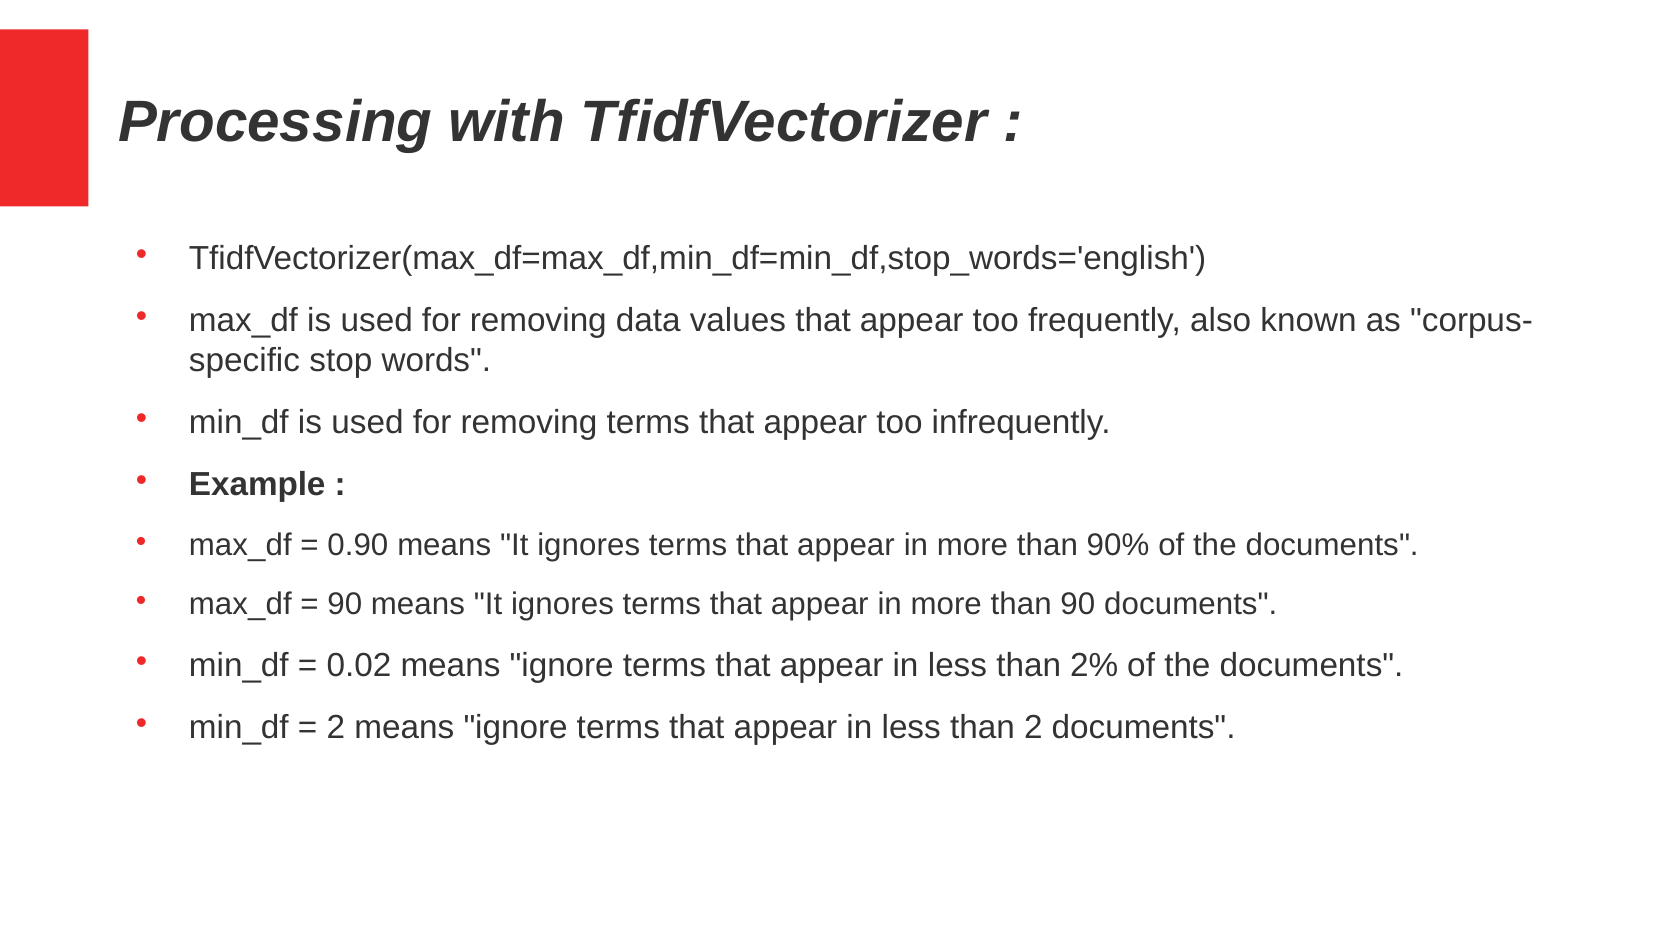

Processing with TfidfVectorizer :
TfidfVectorizer(max_df=max_df,min_df=min_df,stop_words='english')
max_df is used for removing data values that appear too frequently, also known as "corpus-specific stop words".
min_df is used for removing terms that appear too infrequently.
Example :
max_df = 0.90 means "It ignores terms that appear in more than 90% of the documents".
max_df = 90 means "It ignores terms that appear in more than 90 documents".
min_df = 0.02 means "ignore terms that appear in less than 2% of the documents".
min_df = 2 means "ignore terms that appear in less than 2 documents".